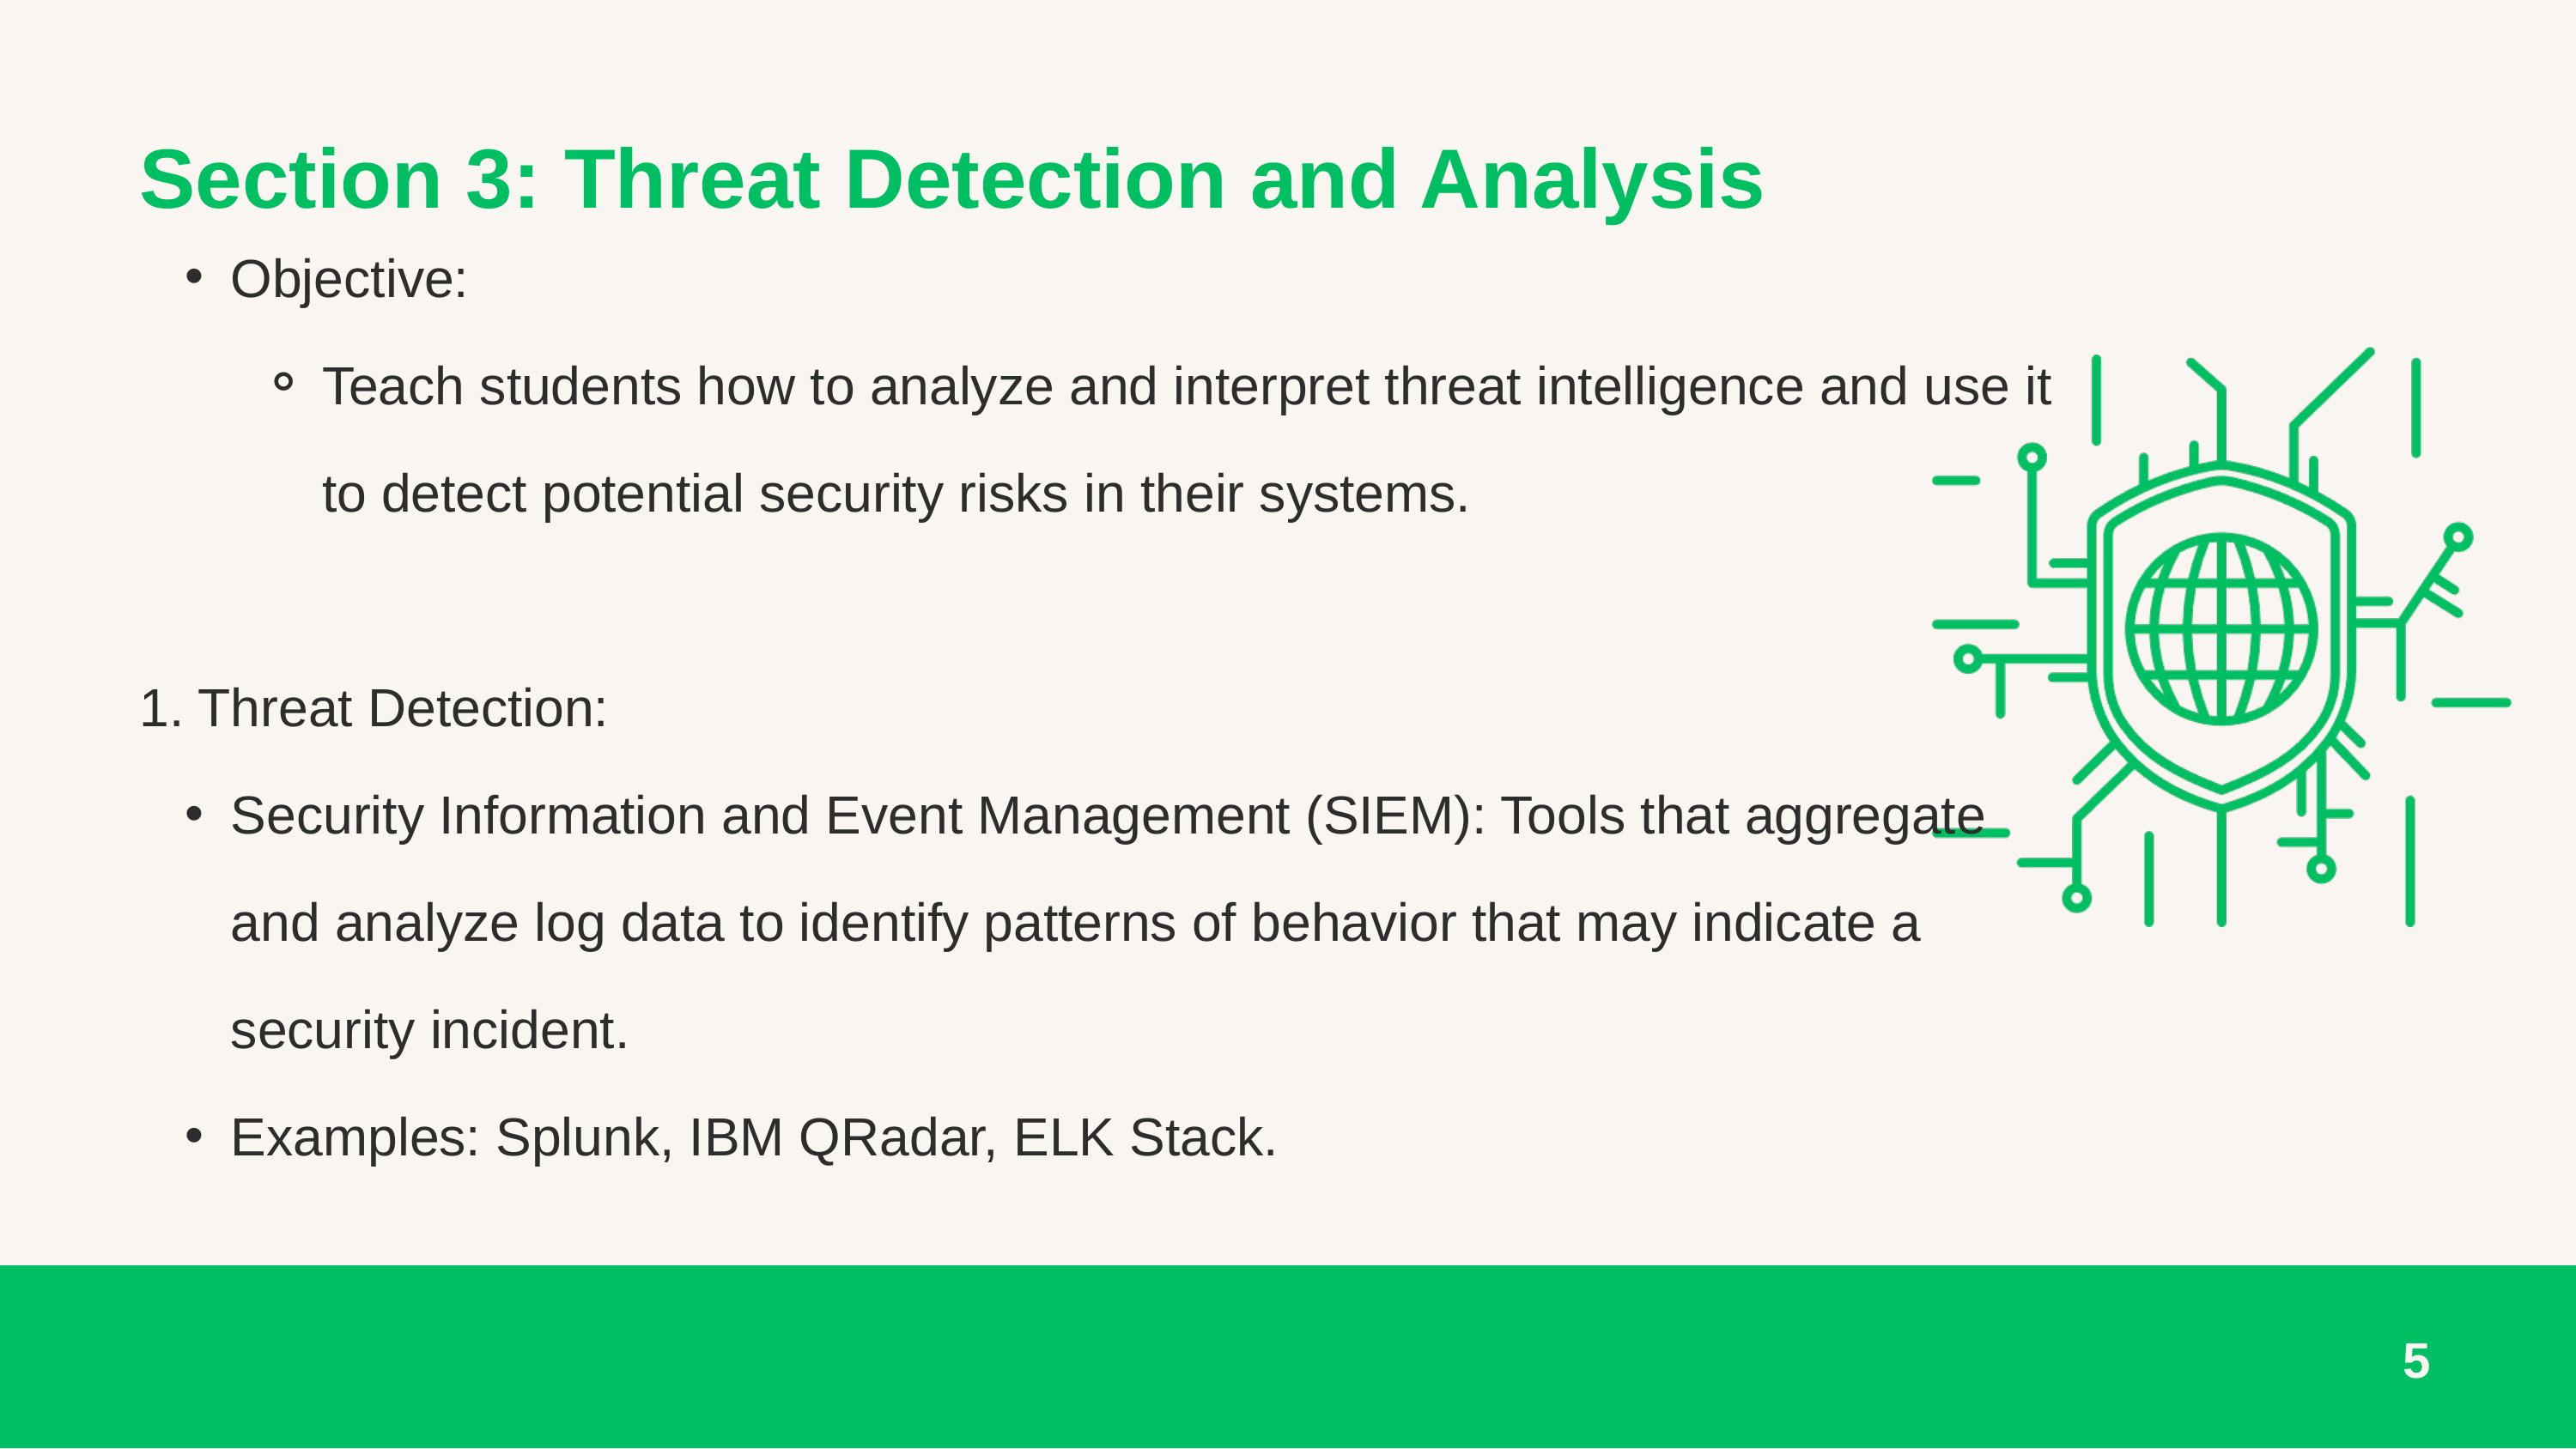

Section 3: Threat Detection and Analysis
Objective:
Teach students how to analyze and interpret threat intelligence and use it to detect potential security risks in their systems.

1. Threat Detection:
Security Information and Event Management (SIEM): Tools that aggregate and analyze log data to identify patterns of behavior that may indicate a security incident.
Examples: Splunk, IBM QRadar, ELK Stack.

5